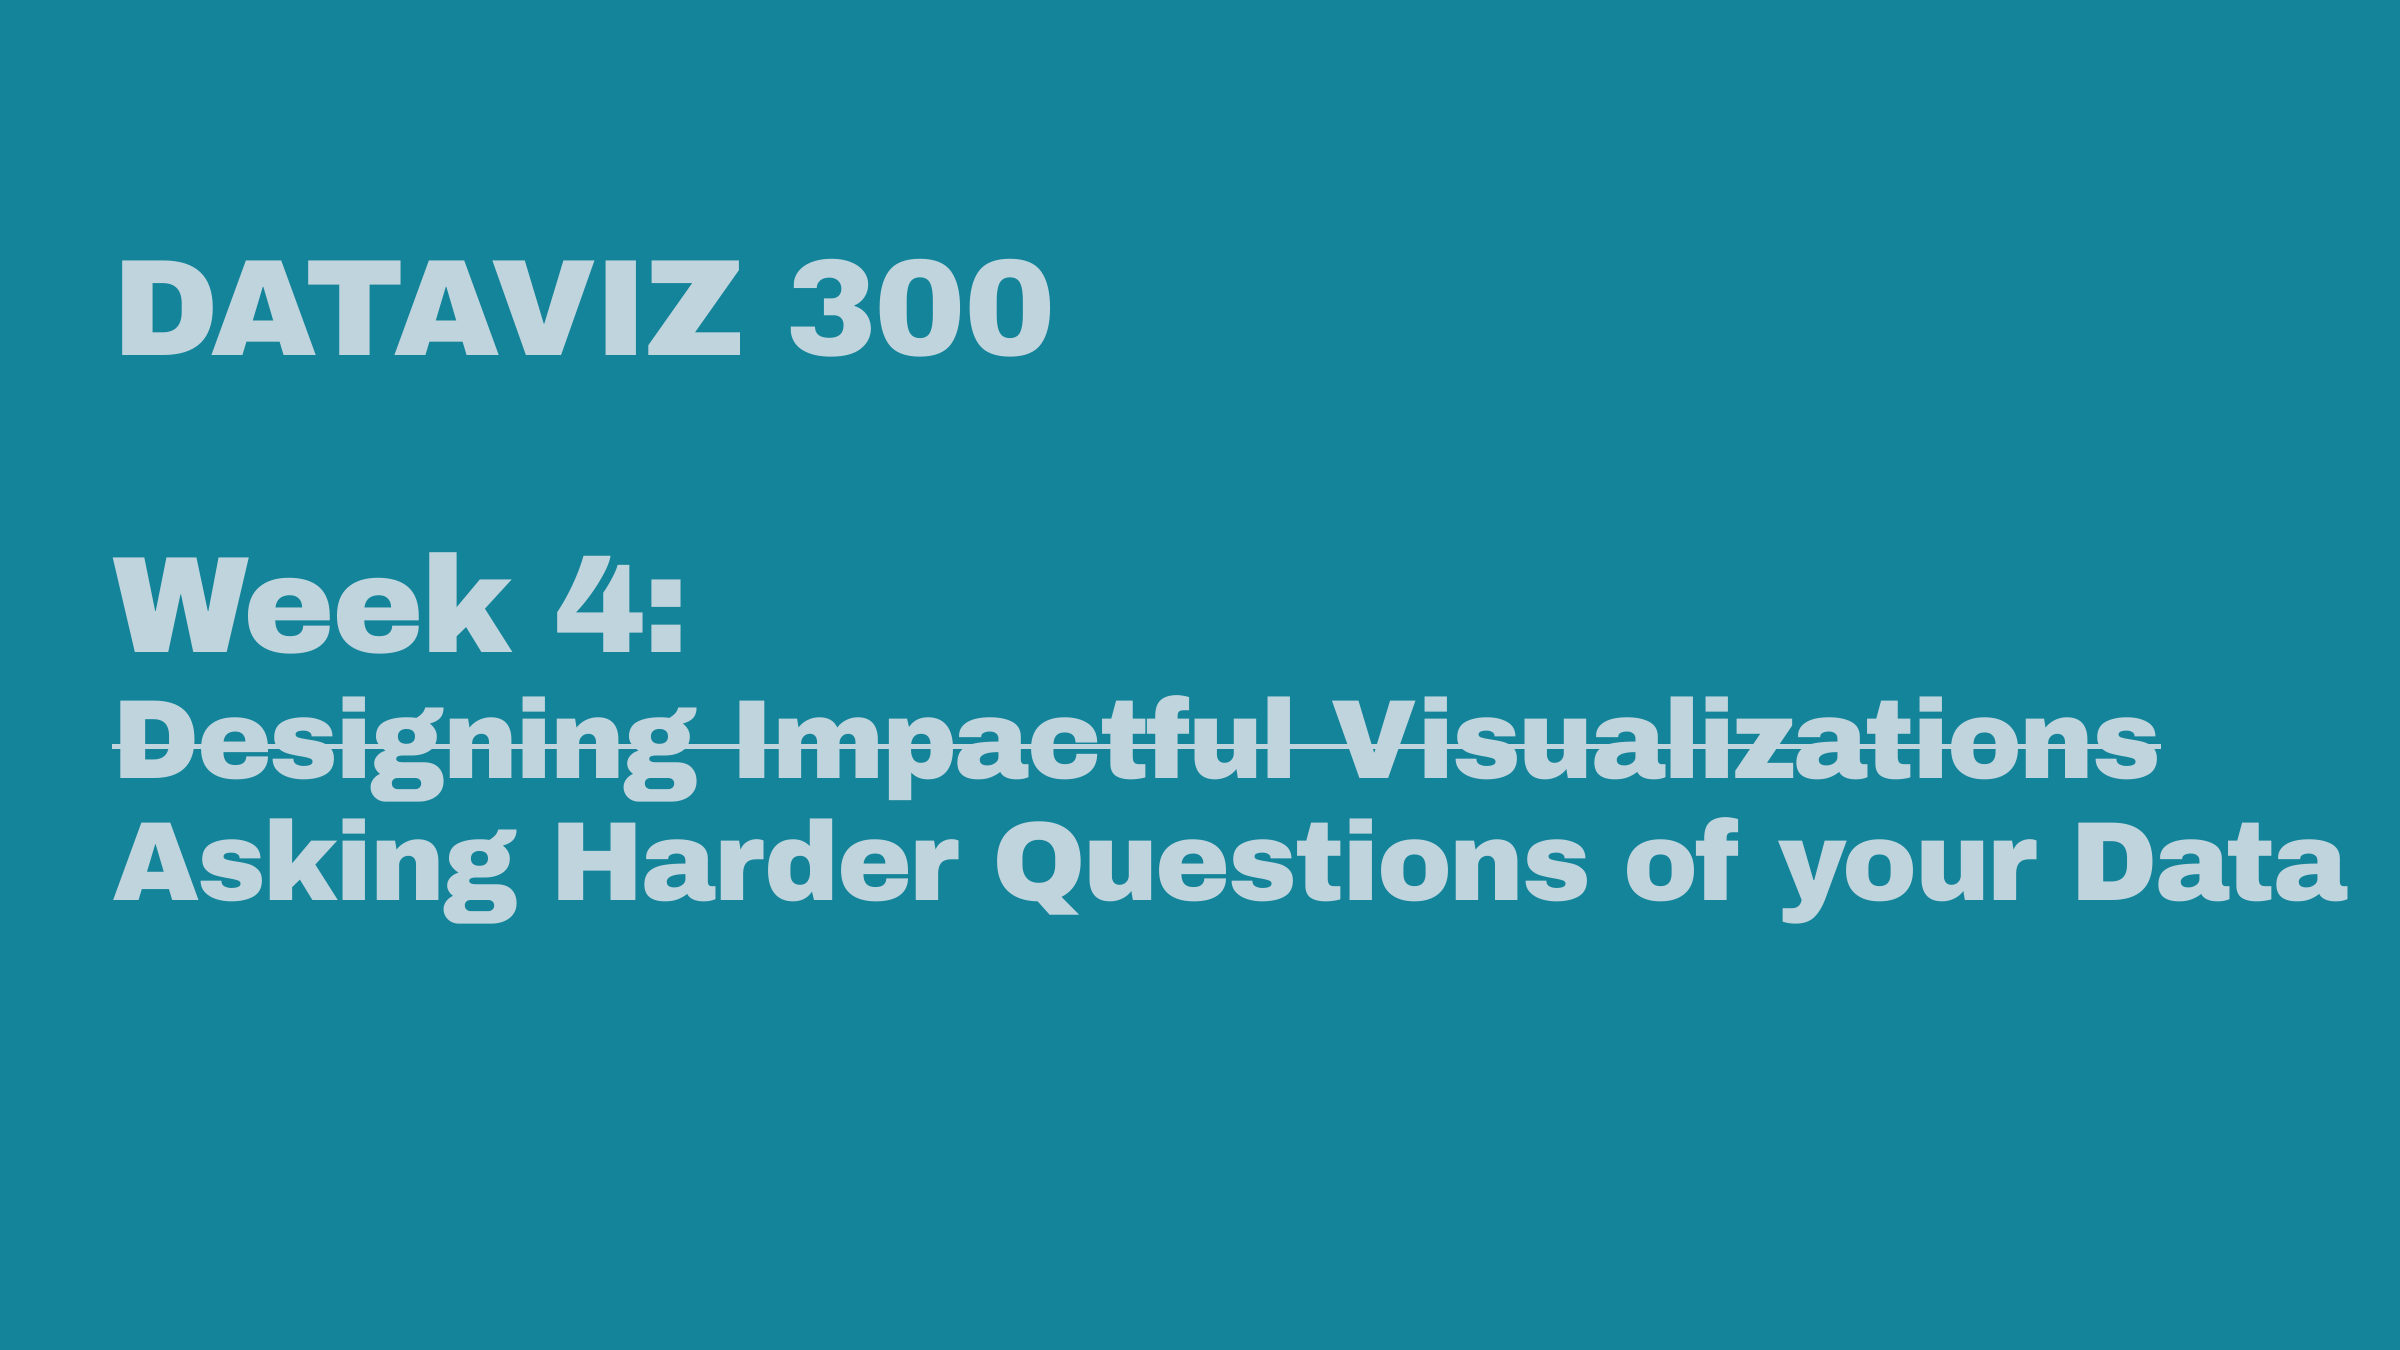

# DATAVIZ 300 Week 4: Designing Impactful Visualizations Asking Harder Questions of your Data